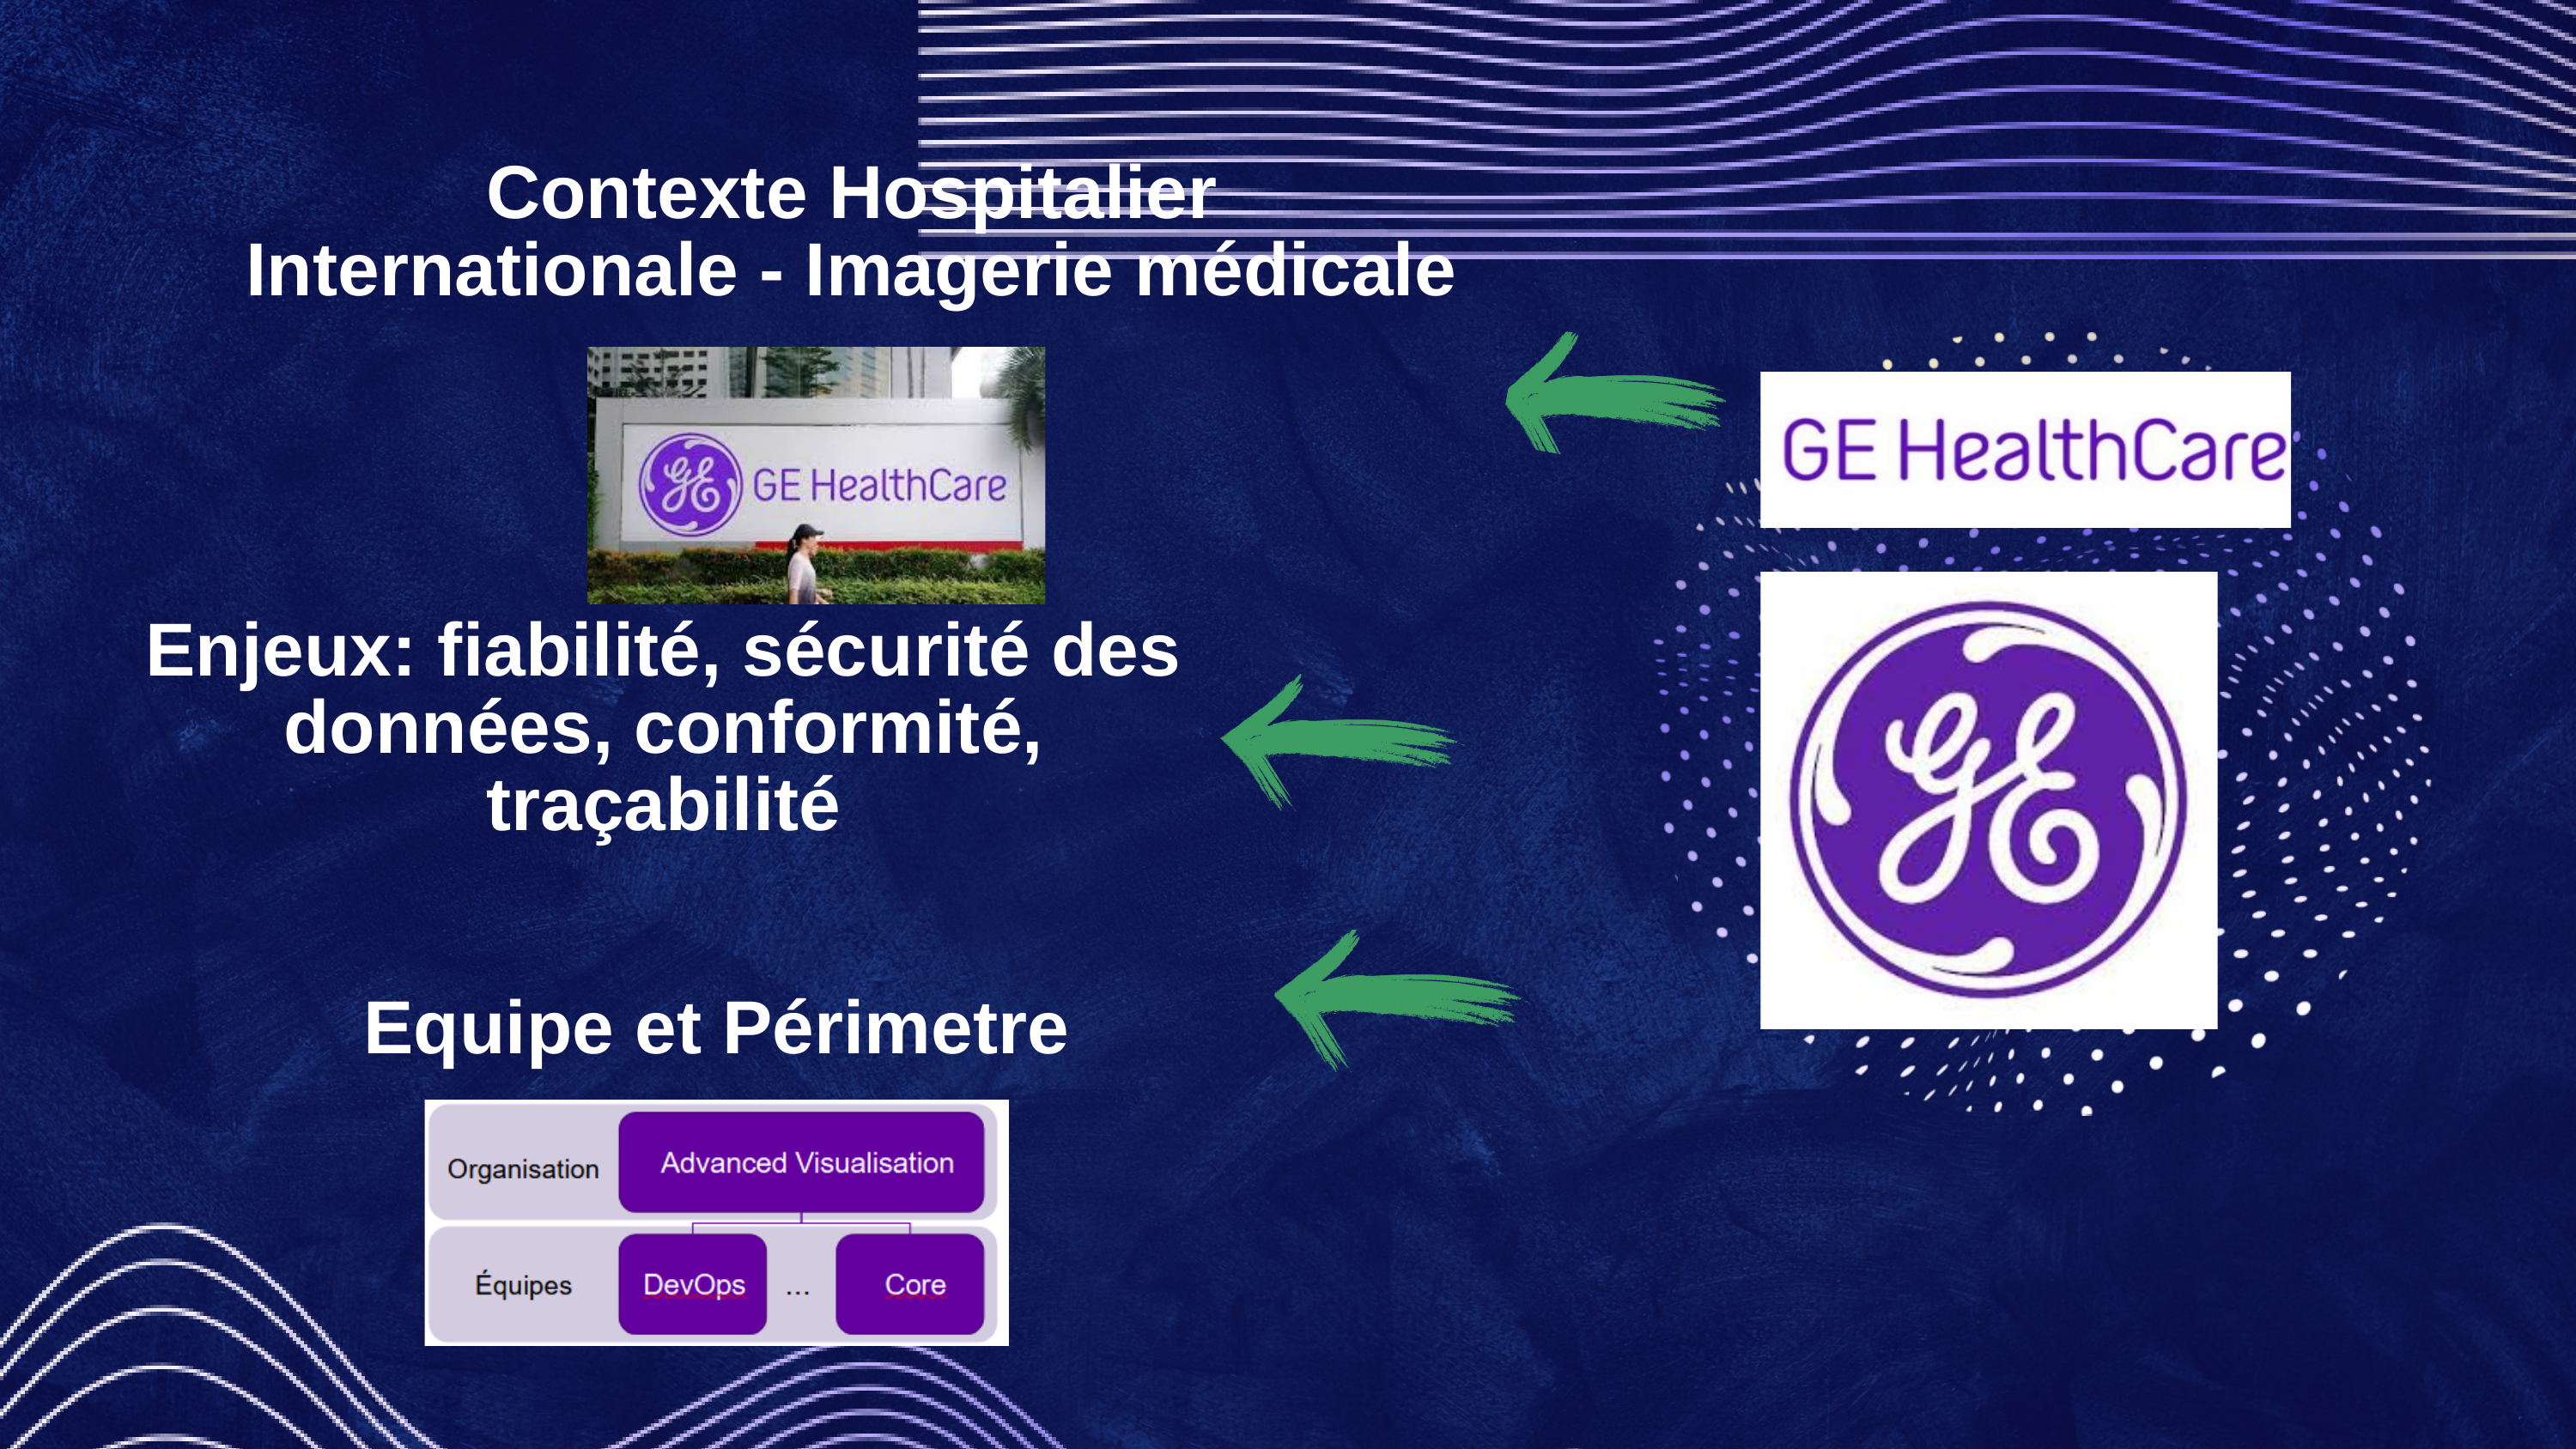

Contexte Hospitalier
Internationale - Imagerie médicale

Enjeux: fiabilité, sécurité des données, conformité, traçabilité

Equipe et Périmetre